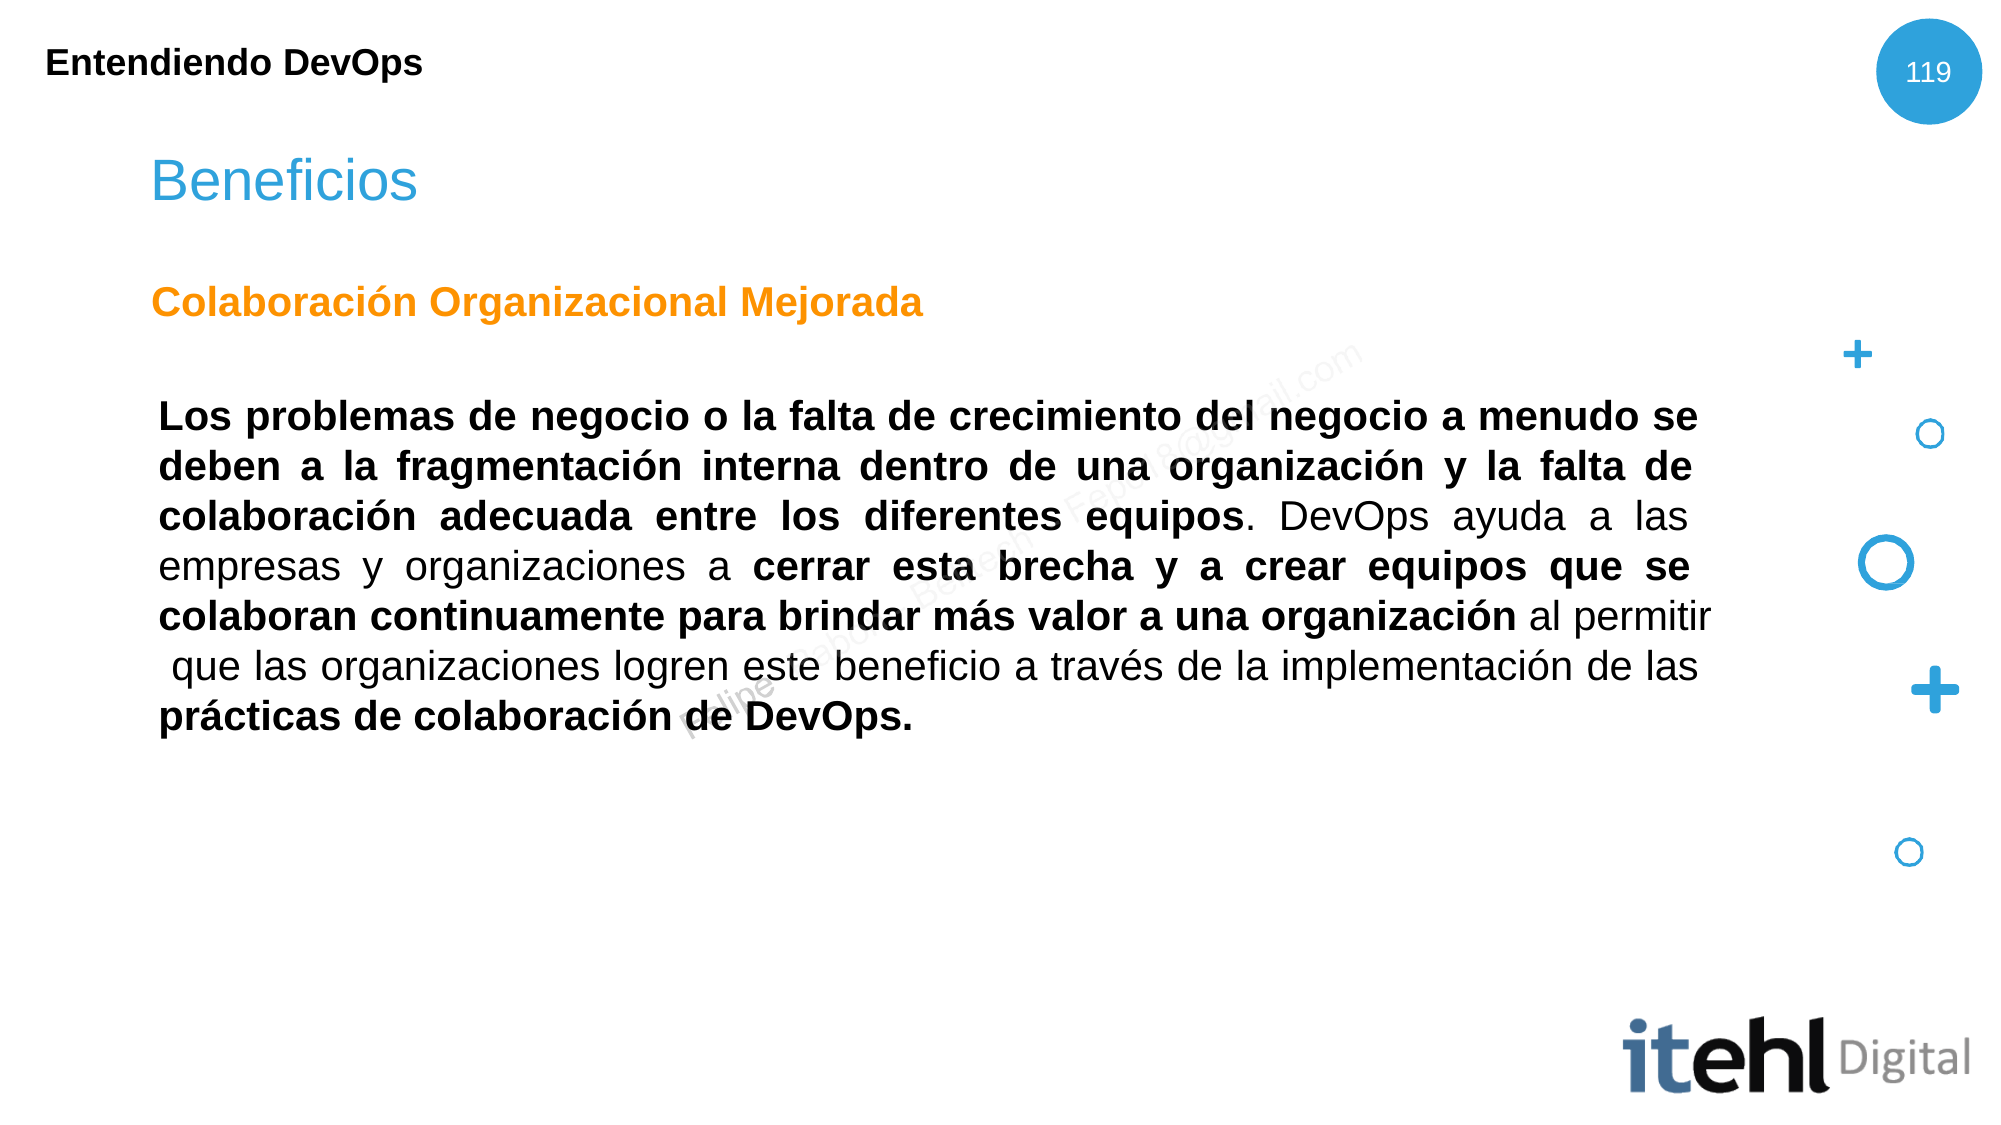

Entendiendo DevOps
119
# Beneficios
Colaboración Organizacional Mejorada

Los problemas de negocio o la falta de crecimiento del negocio a menudo se  deben a la fragmentación interna dentro de una organización y la falta de  colaboración adecuada entre los diferentes equipos. DevOps ayuda a las  empresas y organizaciones a cerrar esta brecha y a crear equipos que se  colaboran continuamente para brindar más valor a una organización al permitir  que las organizaciones logren este beneficio a través de la implementación de las  prácticas de colaboración de DevOps.